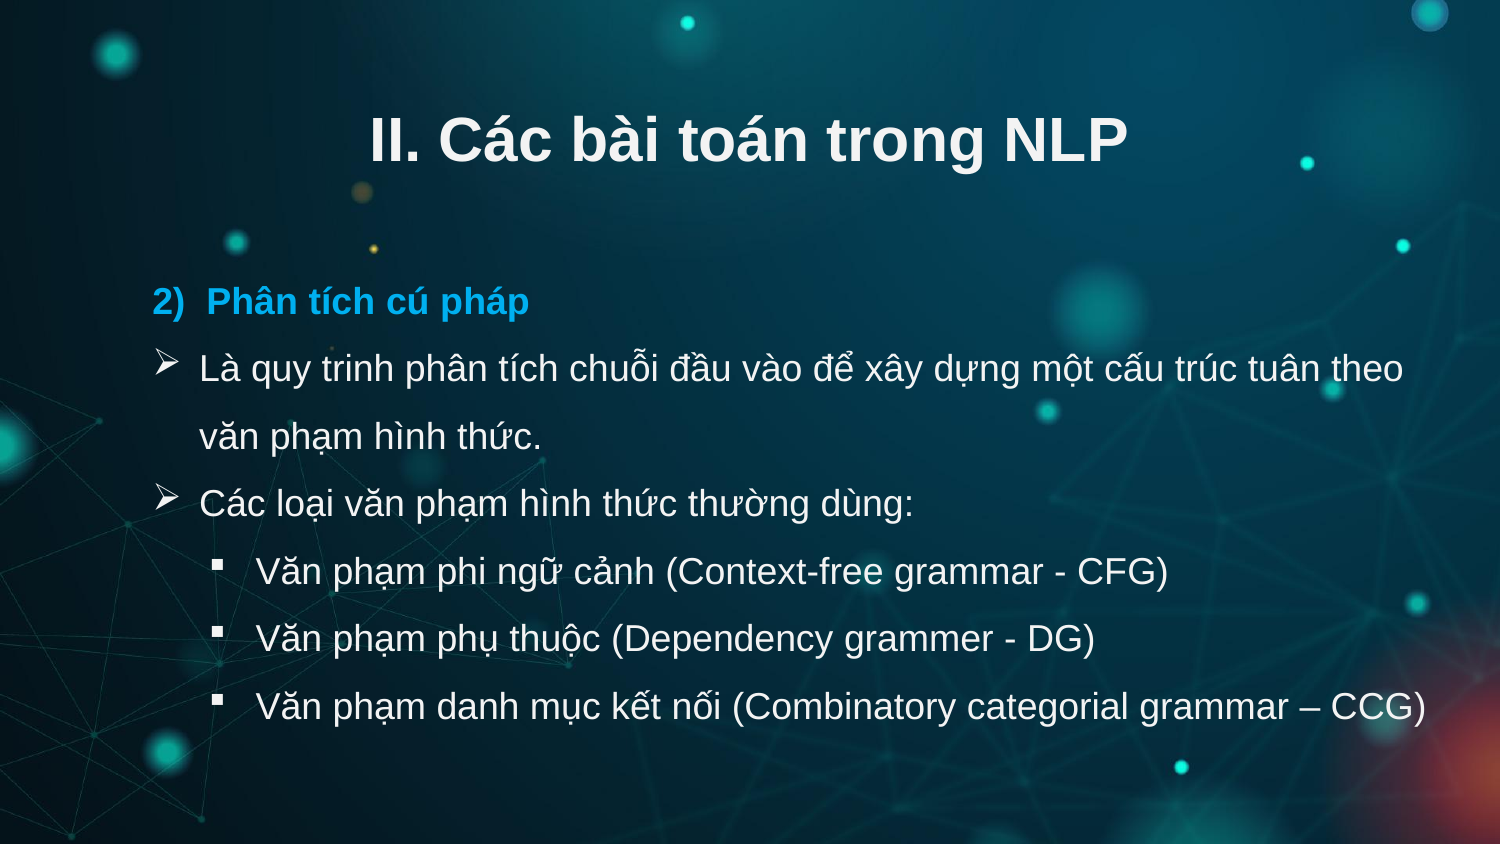

# II. Các bài toán trong NLP
2)  Phân tích cú pháp
Là quy trinh phân tích chuỗi đầu vào để xây dựng một cấu trúc tuân theo văn phạm hình thức.
Các loại văn phạm hình thức thường dùng:
Văn phạm phi ngữ cảnh (Context-free grammar - CFG)
Văn phạm phụ thuộc (Dependency grammer - DG)
Văn phạm danh mục kết nối (Combinatory categorial grammar – CCG)